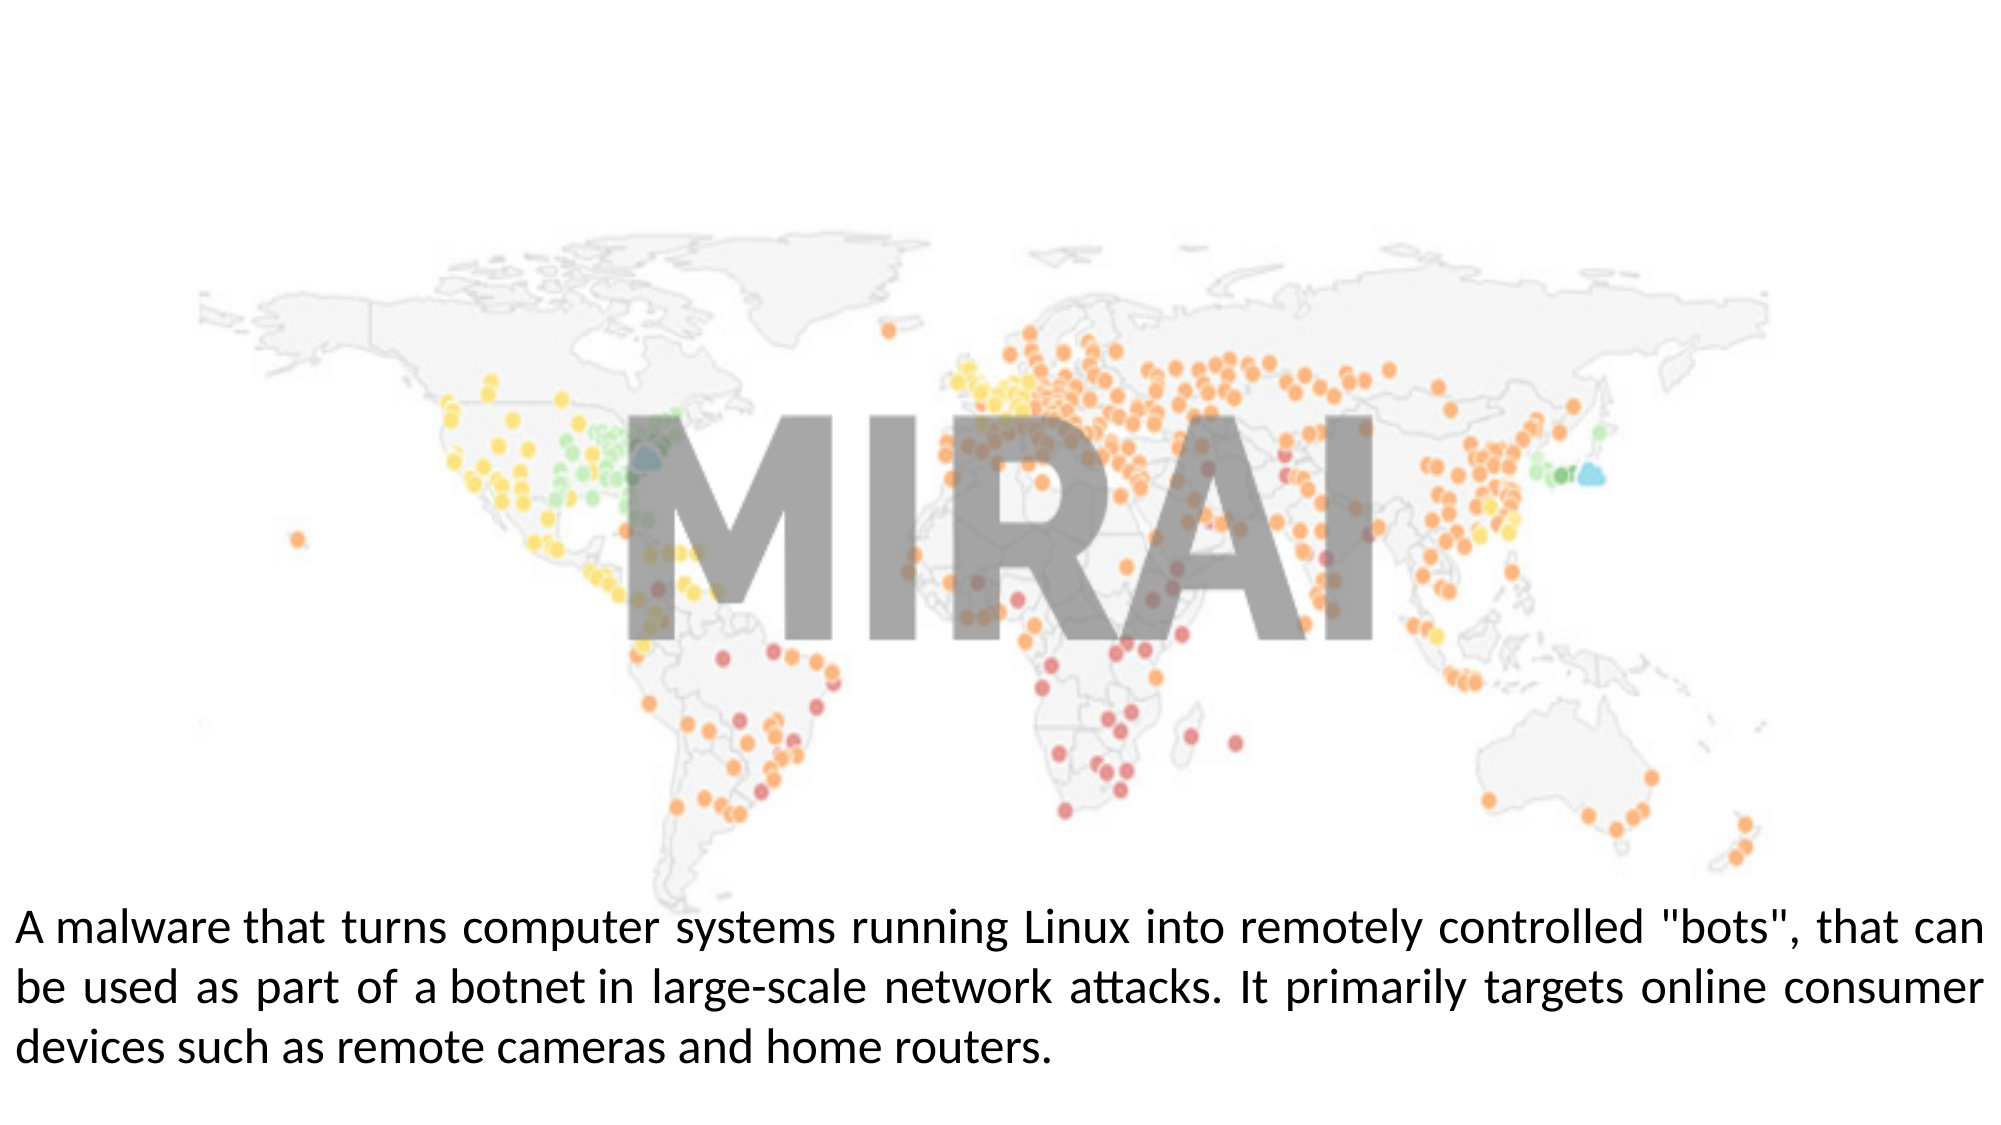

A malware that turns computer systems running Linux into remotely controlled "bots", that can be used as part of a botnet in large-scale network attacks. It primarily targets online consumer devices such as remote cameras and home routers.